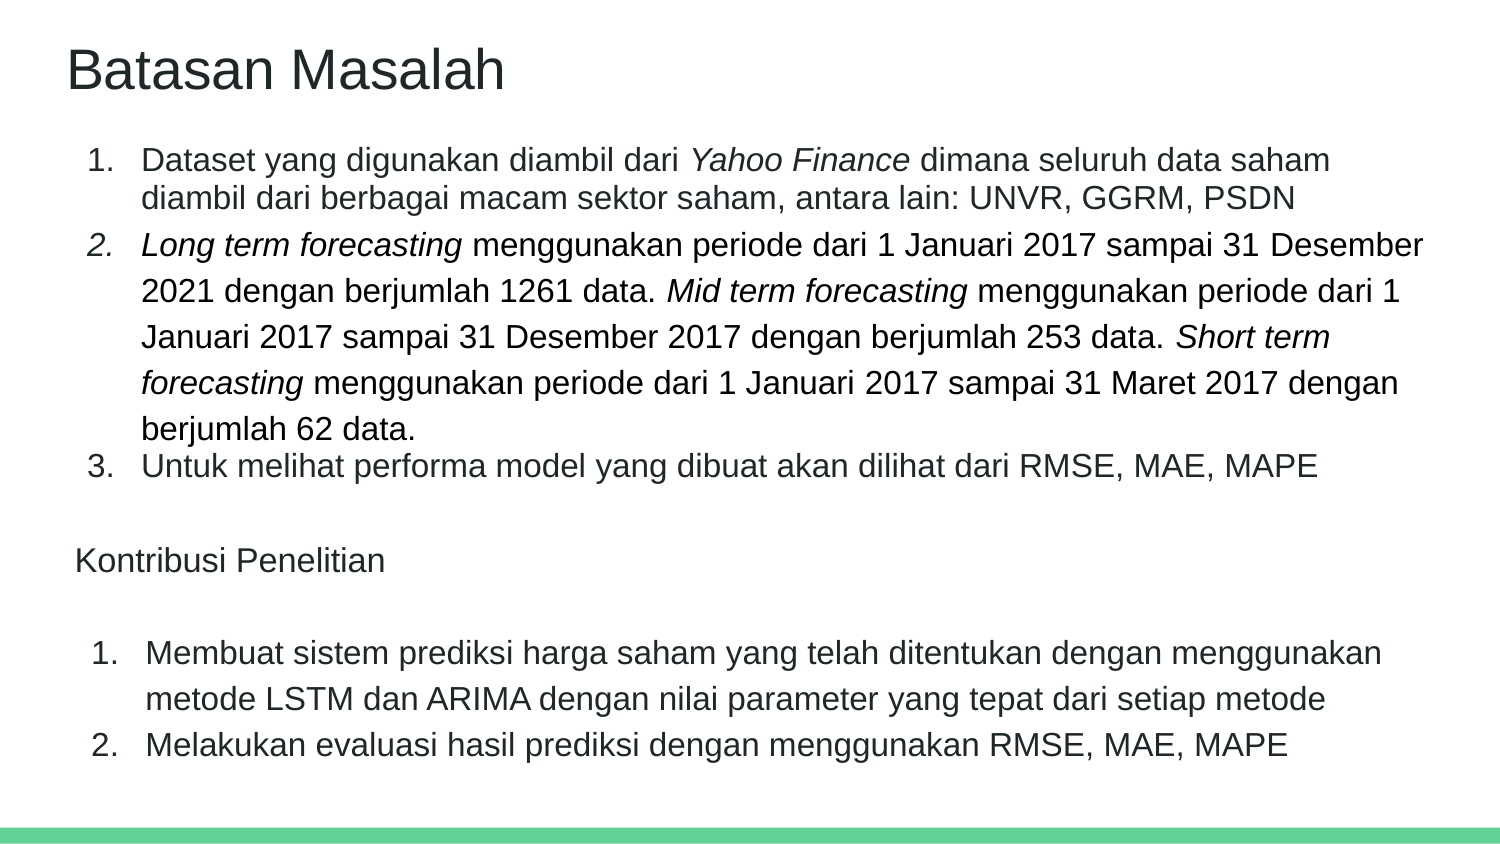

# Batasan Masalah
Dataset yang digunakan diambil dari Yahoo Finance dimana seluruh data saham diambil dari berbagai macam sektor saham, antara lain: UNVR, GGRM, PSDN
Long term forecasting menggunakan periode dari 1 Januari 2017 sampai 31 Desember 2021 dengan berjumlah 1261 data. Mid term forecasting menggunakan periode dari 1 Januari 2017 sampai 31 Desember 2017 dengan berjumlah 253 data. Short term forecasting menggunakan periode dari 1 Januari 2017 sampai 31 Maret 2017 dengan berjumlah 62 data.
Untuk melihat performa model yang dibuat akan dilihat dari RMSE, MAE, MAPE
Kontribusi Penelitian
Membuat sistem prediksi harga saham yang telah ditentukan dengan menggunakan metode LSTM dan ARIMA dengan nilai parameter yang tepat dari setiap metode
Melakukan evaluasi hasil prediksi dengan menggunakan RMSE, MAE, MAPE